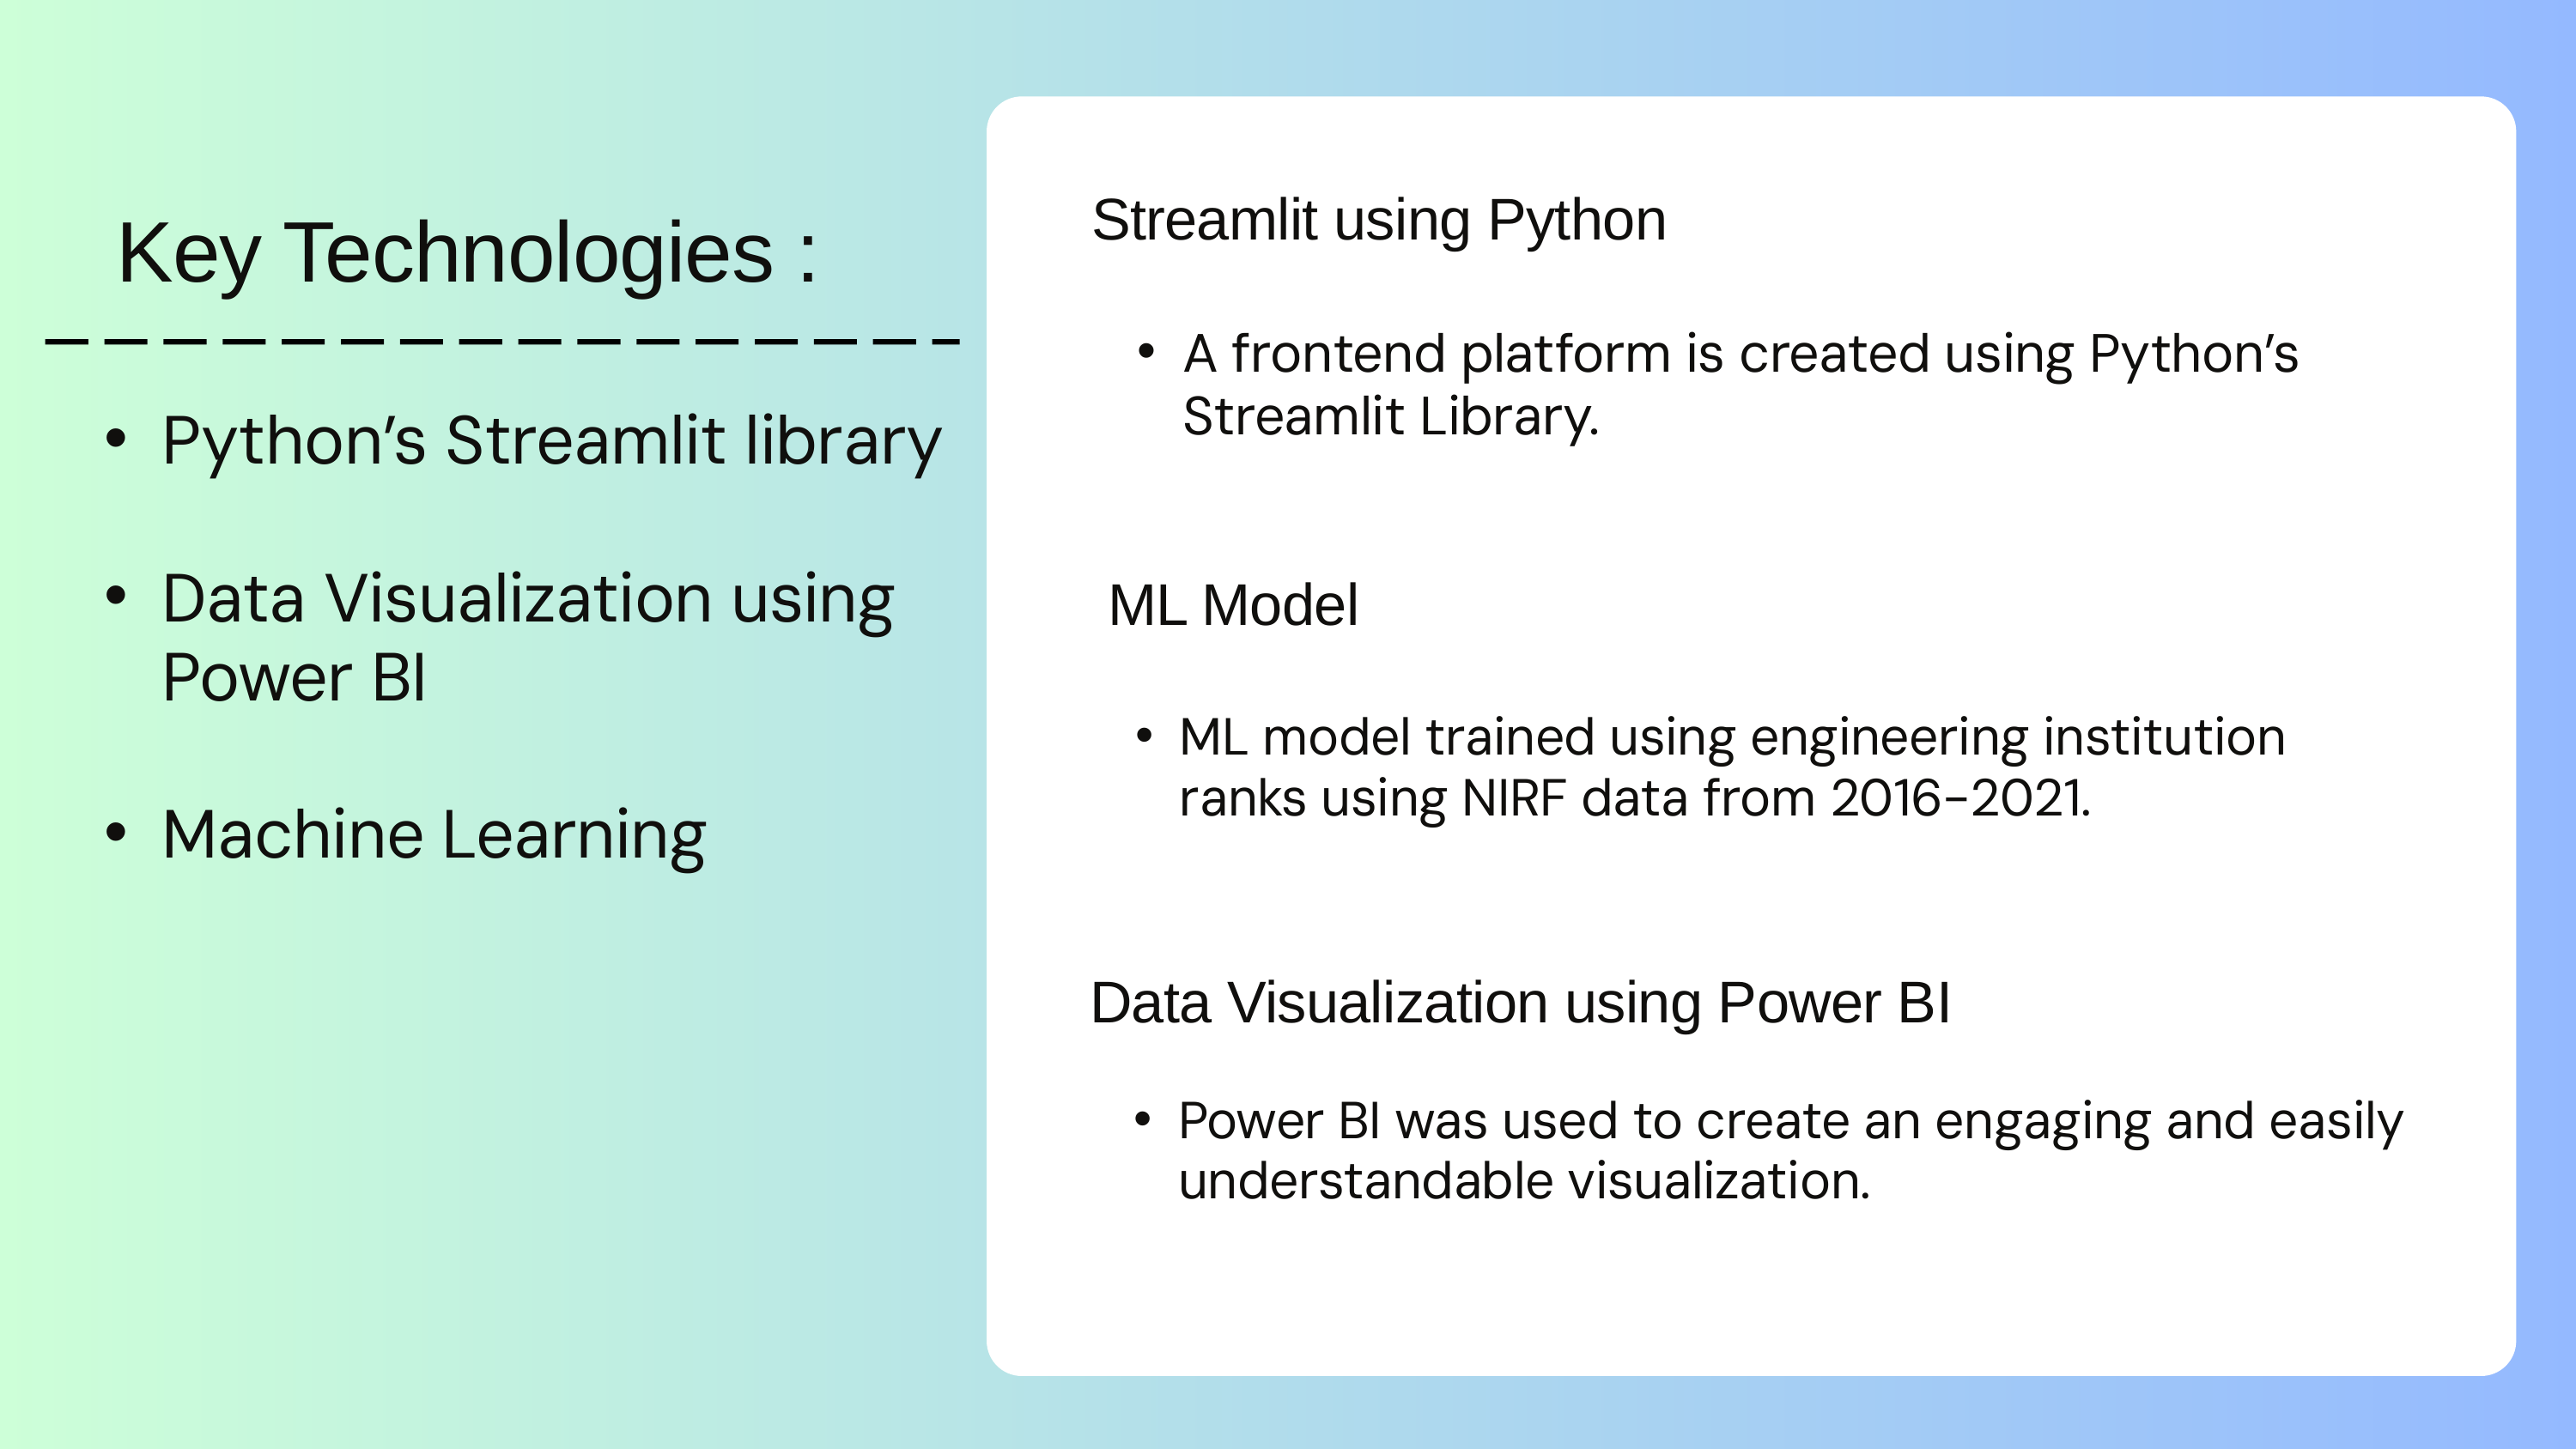

Streamlit using Python

A frontend platform is created using Python’s Streamlit Library.

   Key Technologies :

Python’s Streamlit library

Data Visualization using Power BI

Machine Learning

 ML Model

ML model trained using engineering institution ranks using NIRF data from 2016-2021.

Data Visualization using Power BI

Power BI was used to create an engaging and easily understandable visualization.